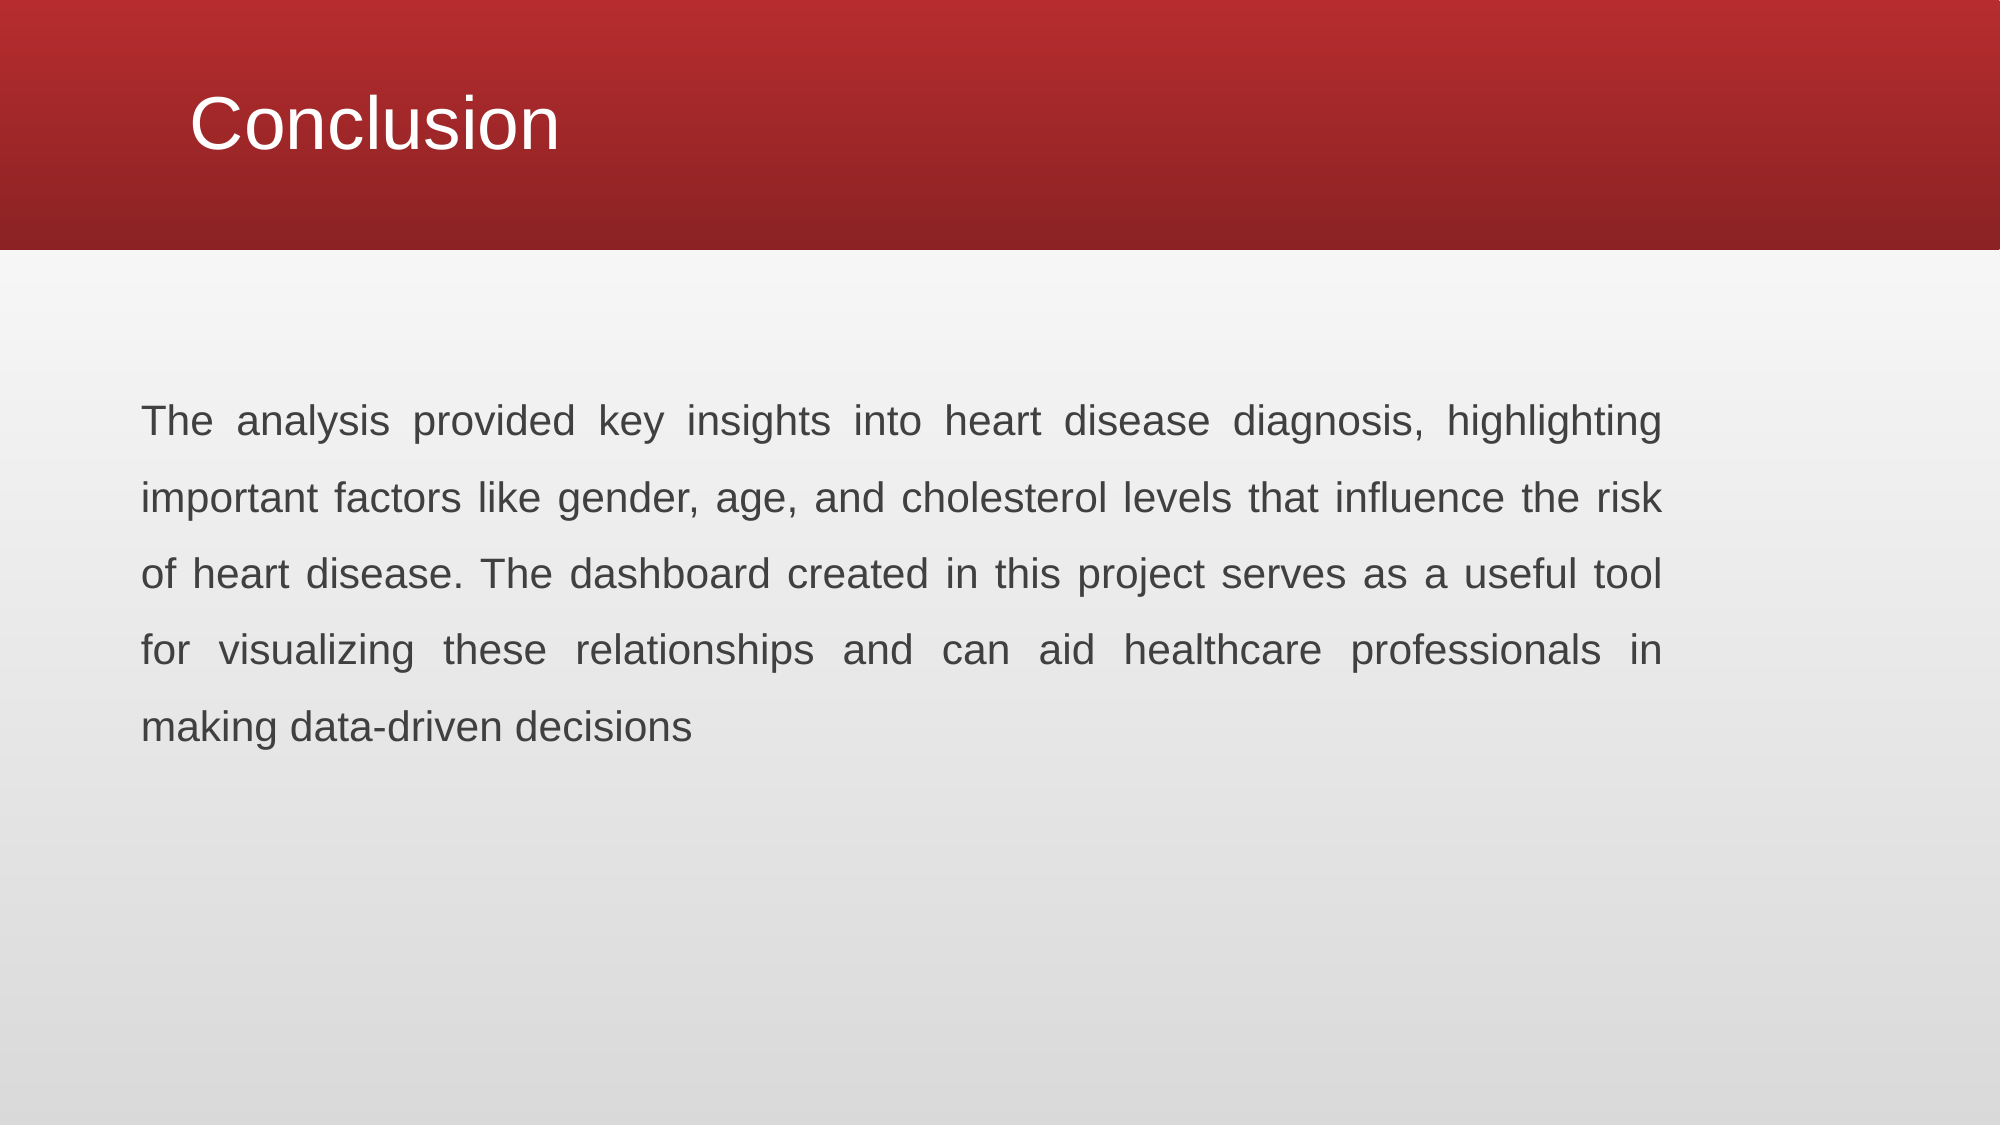

# Conclusion
The analysis provided key insights into heart disease diagnosis, highlighting important factors like gender, age, and cholesterol levels that influence the risk of heart disease. The dashboard created in this project serves as a useful tool for visualizing these relationships and can aid healthcare professionals in making data-driven decisions